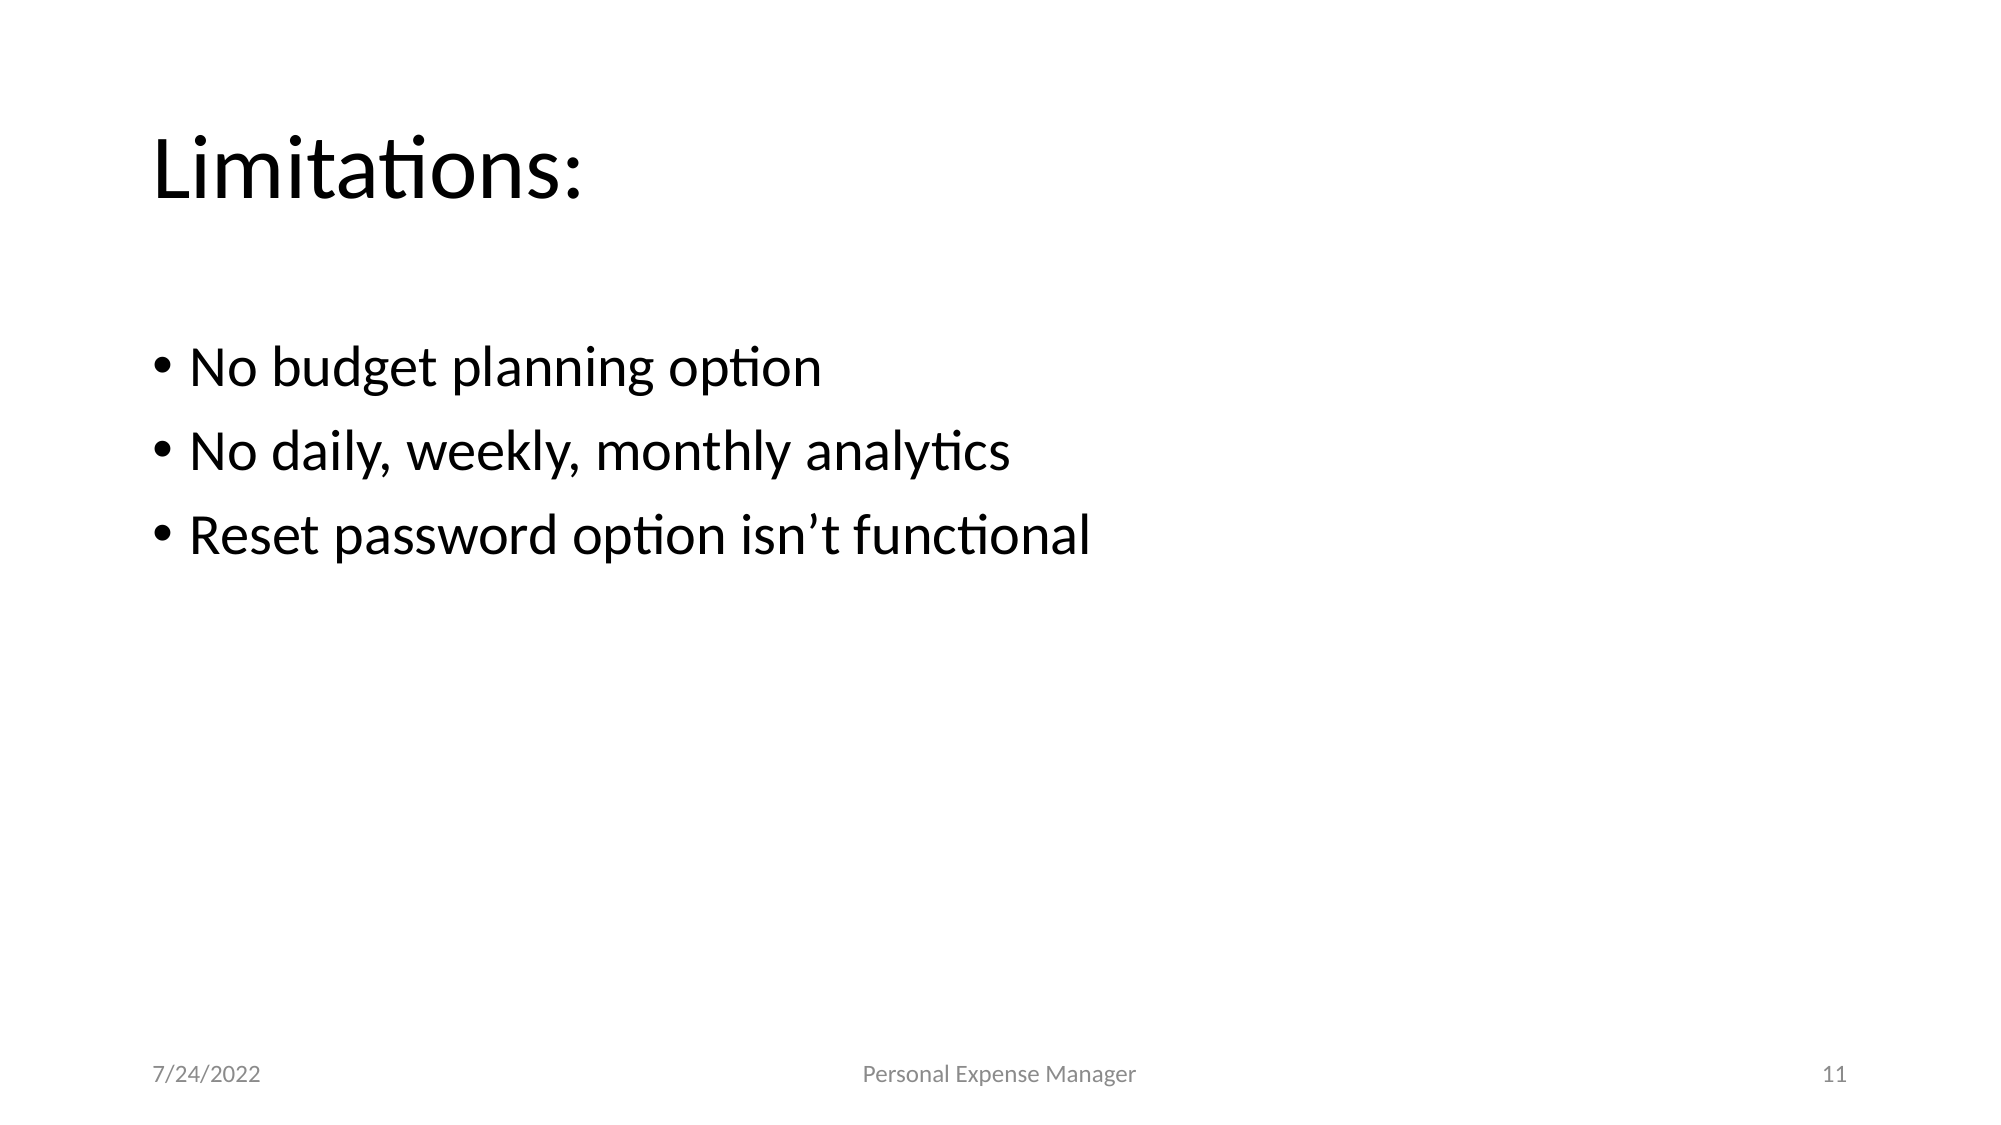

# Limitations:
No budget planning option
No daily, weekly, monthly analytics
Reset password option isn’t functional

7/24/2022
Personal Expense Manager
11